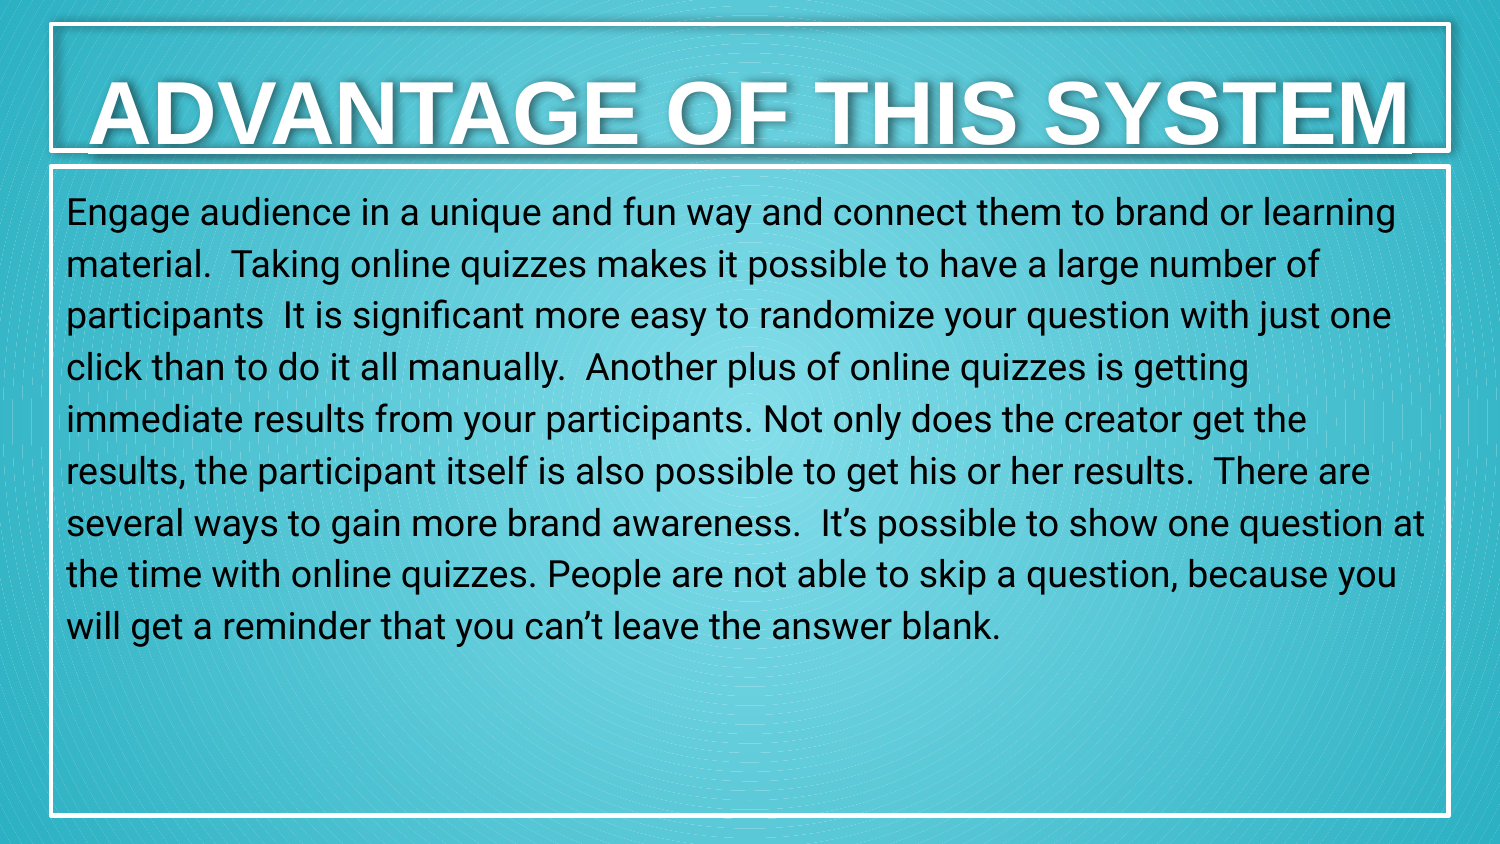

# ADVANTAGE OF THIS SYSTEM
Engage audience in a unique and fun way and connect them to brand or learning material.  Taking online quizzes makes it possible to have a large number of participants  It is significant more easy to randomize your question with just one click than to do it all manually.  Another plus of online quizzes is getting immediate results from your participants. Not only does the creator get the results, the participant itself is also possible to get his or her results.  There are several ways to gain more brand awareness.  It’s possible to show one question at the time with online quizzes. People are not able to skip a question, because you will get a reminder that you can’t leave the answer blank.